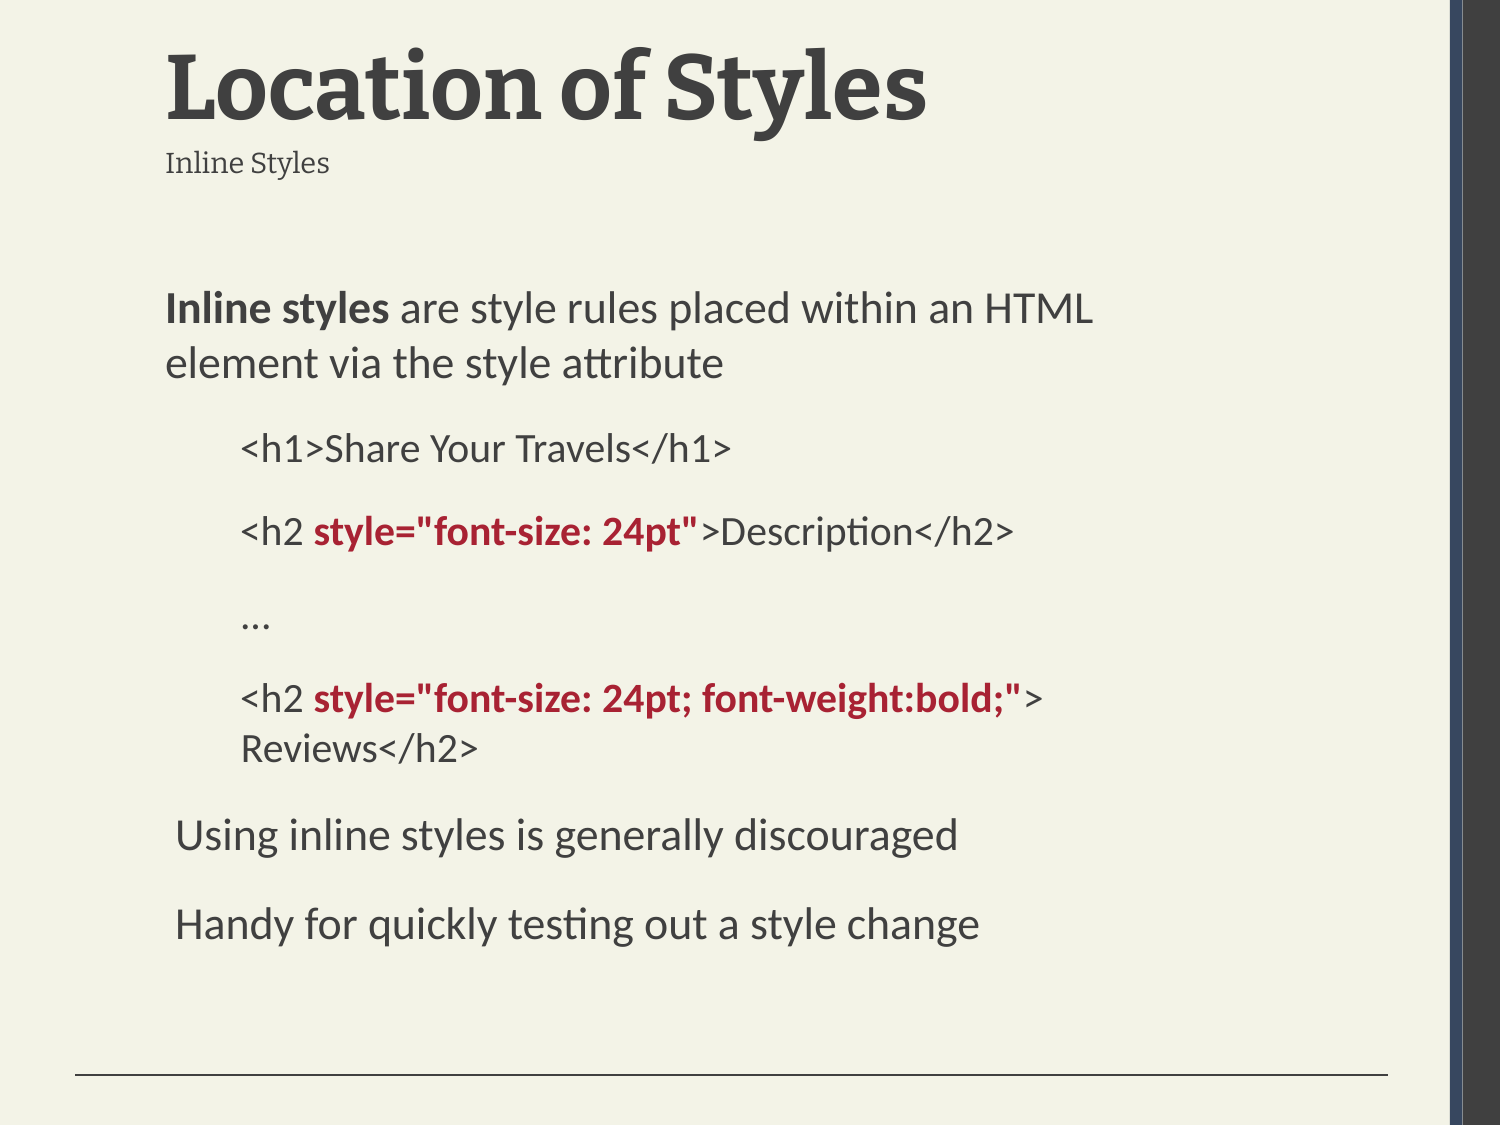

# Location of Styles
Inline Styles
Inline styles are style rules placed within an HTML element via the style attribute
<h1>Share Your Travels</h1>
<h2 style="font-size: 24pt">Description</h2>
...
<h2 style="font-size: 24pt; font-weight:bold;"> Reviews</h2>
 Using inline styles is generally discouraged
 Handy for quickly testing out a style change